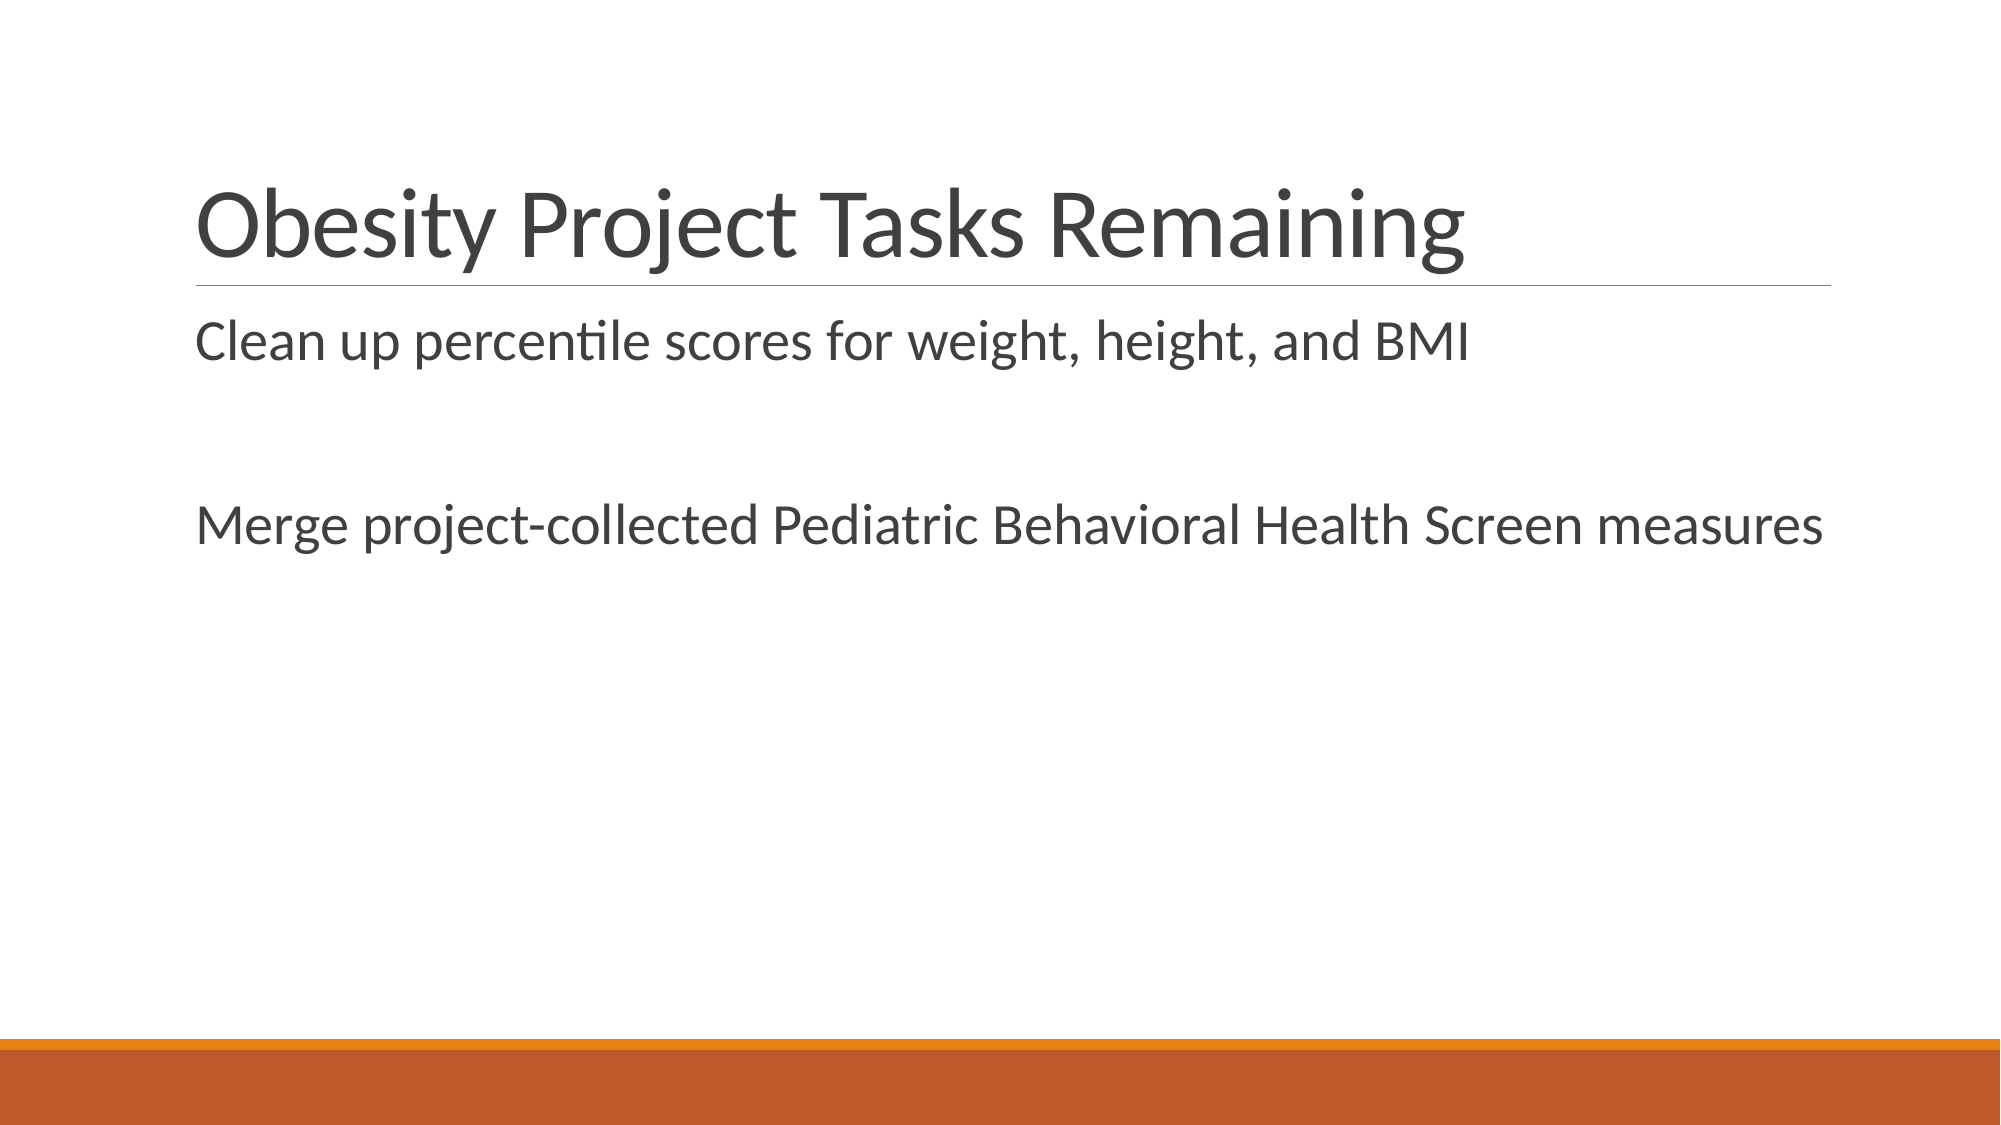

# Obesity Project Tasks Remaining
Clean up percentile scores for weight, height, and BMI

Merge project-collected Pediatric Behavioral Health Screen measures